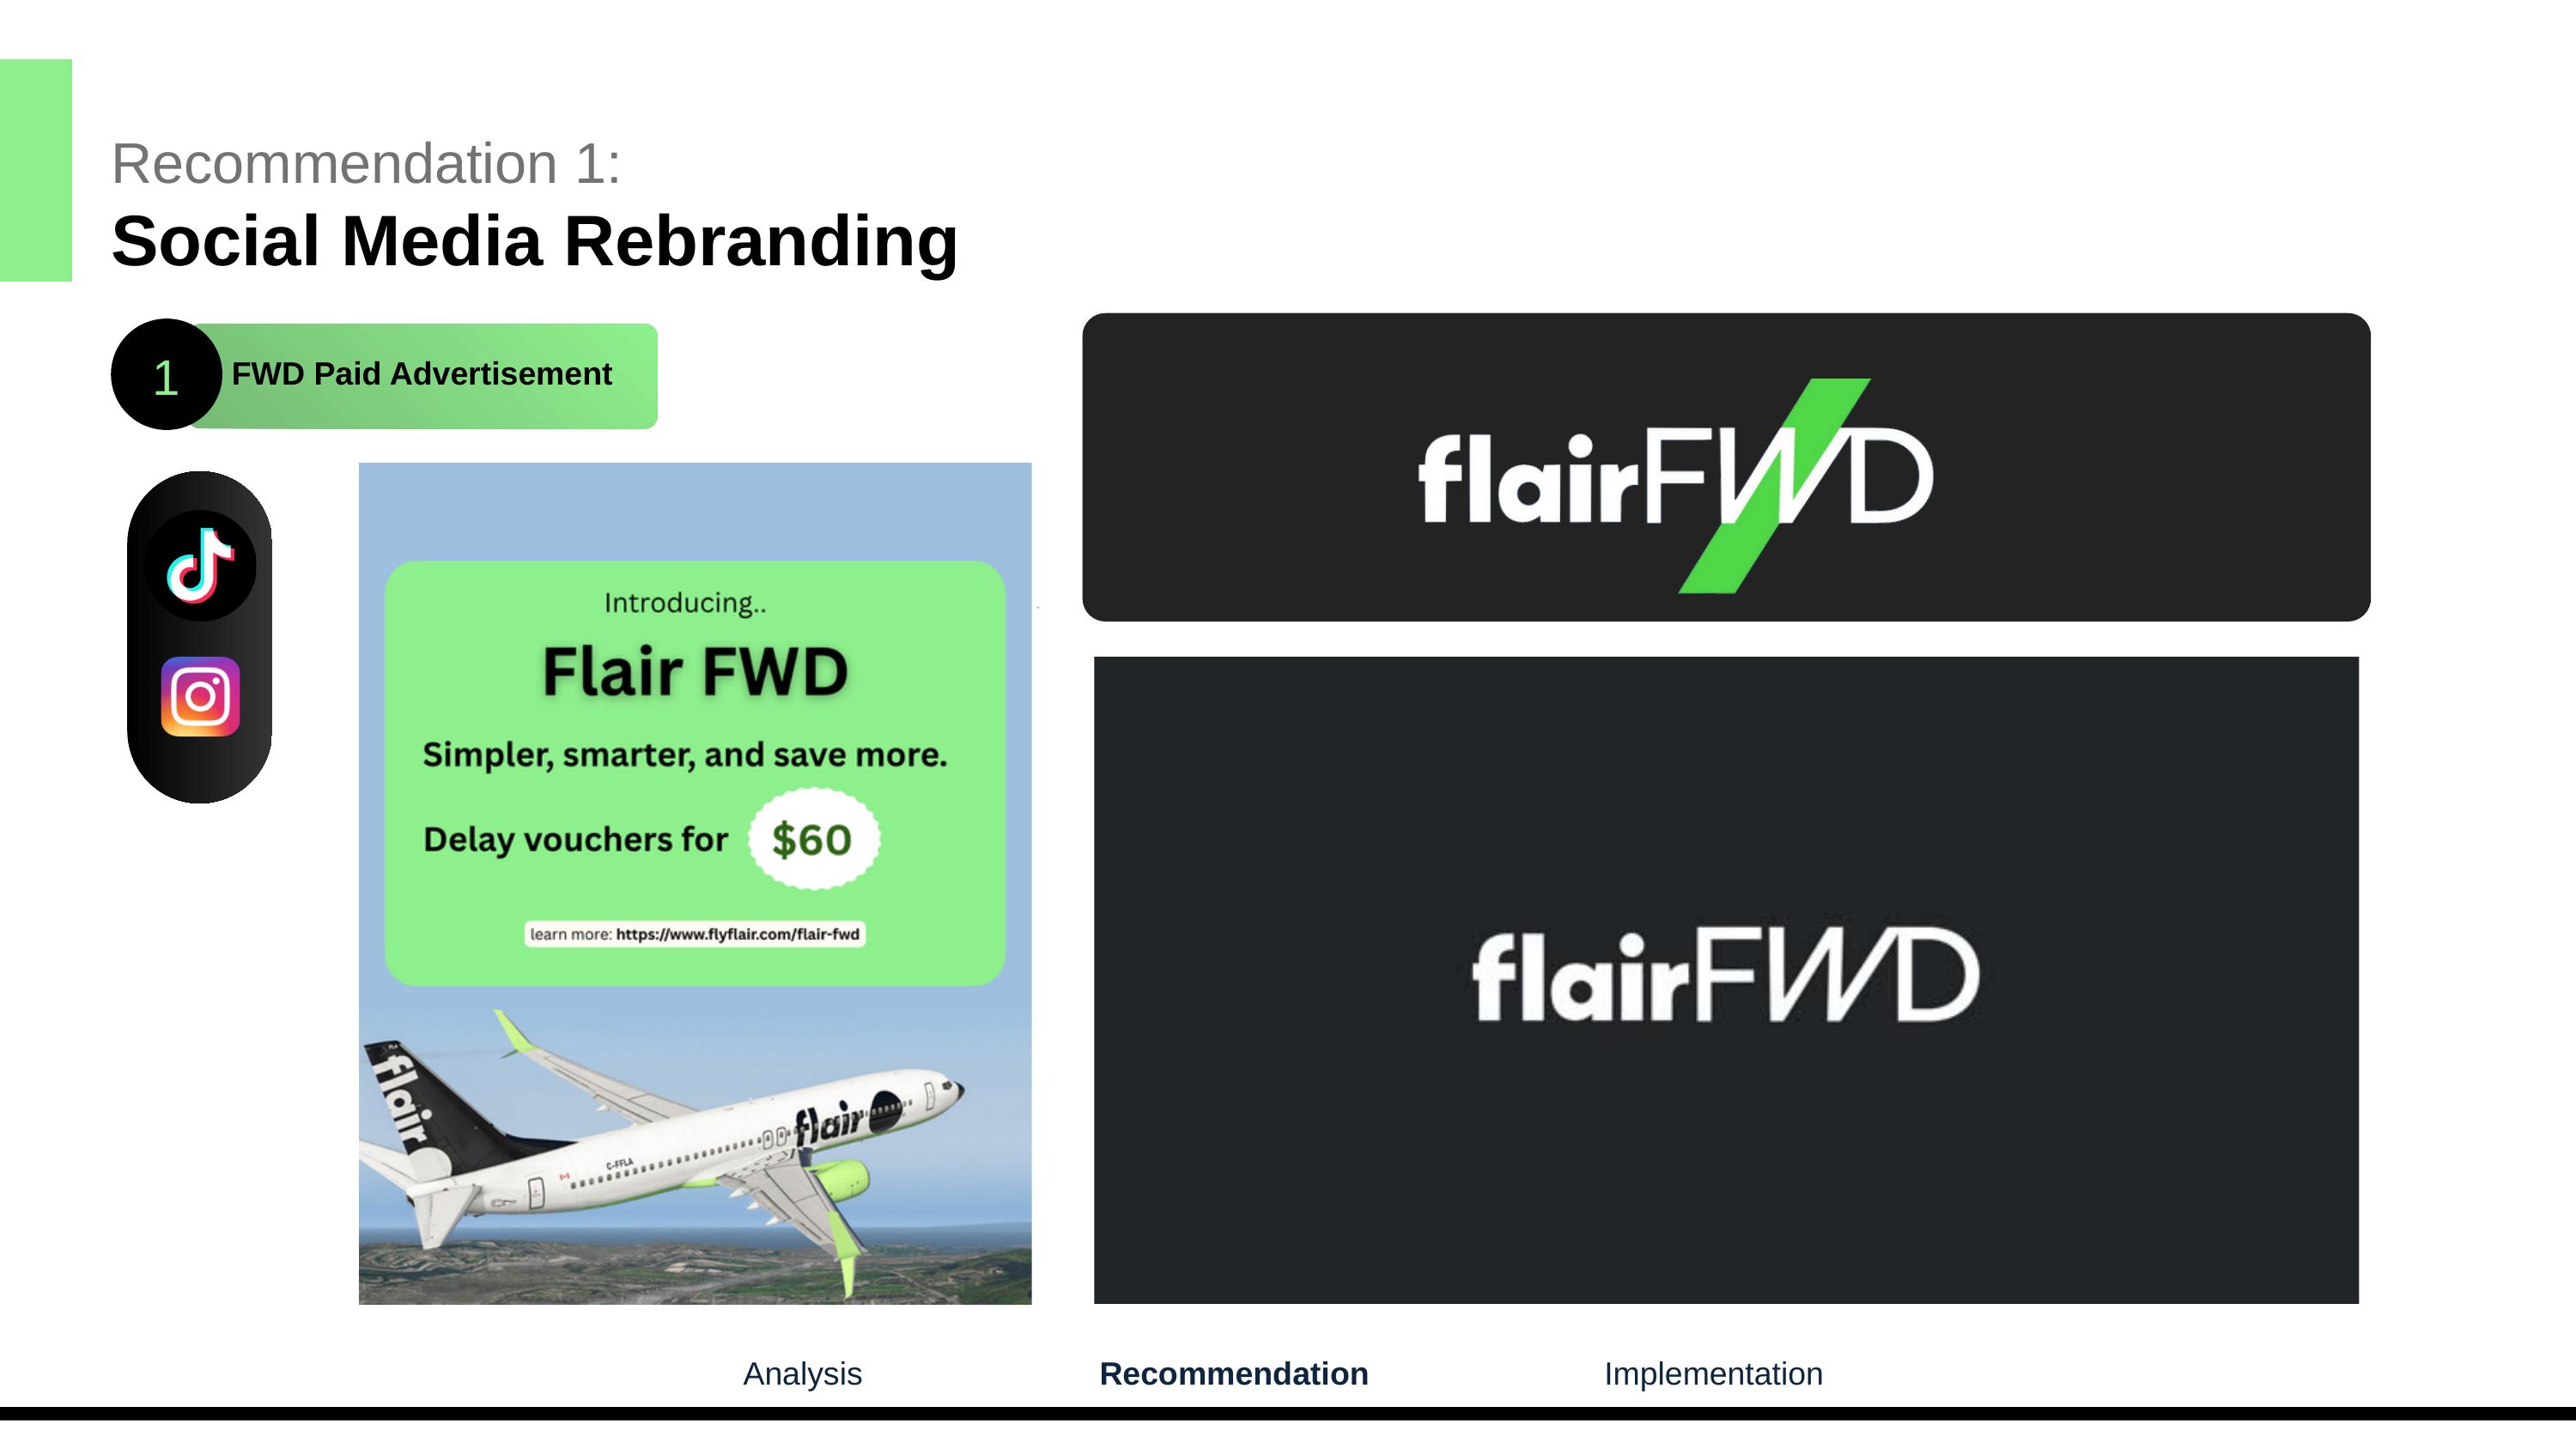

Recommendation 1:
Social Media Rebranding

1

FWD Paid Advertisement

Analysis
Recommendation
Implementation